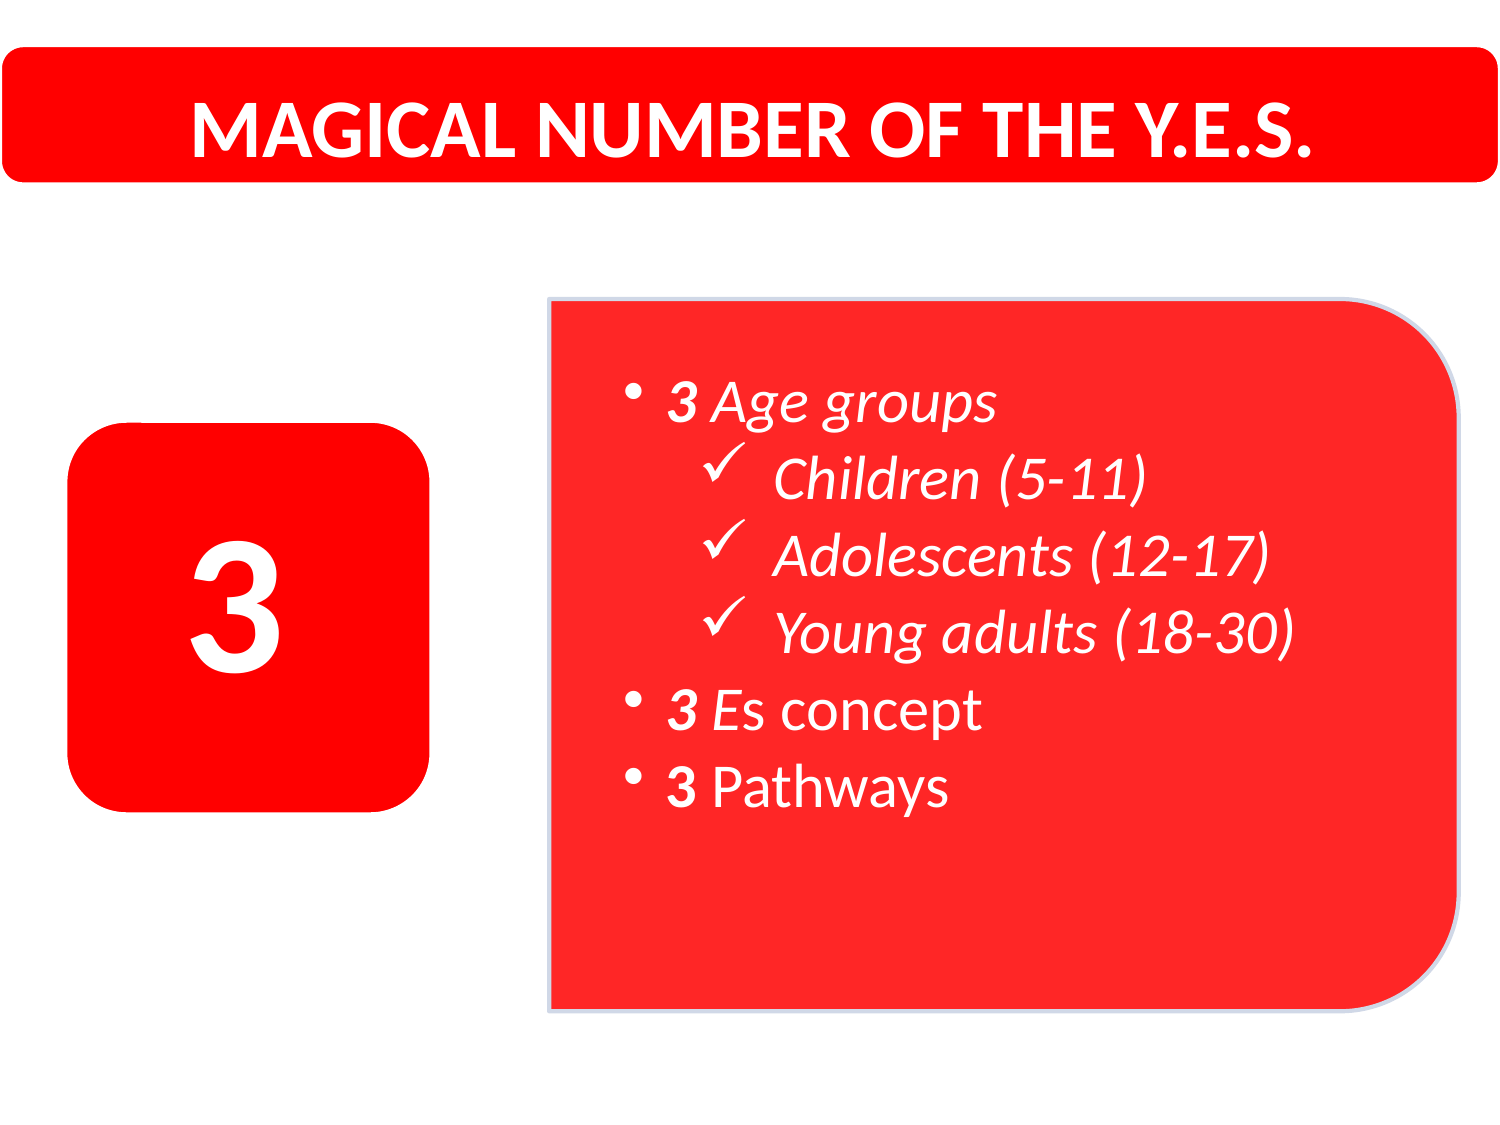

Magical number of the Y.E.S.

 3 Age groups
Children (5-11)
Adolescents (12-17)
Young adults (18-30)
 3 Es concept
 3 Pathways
3